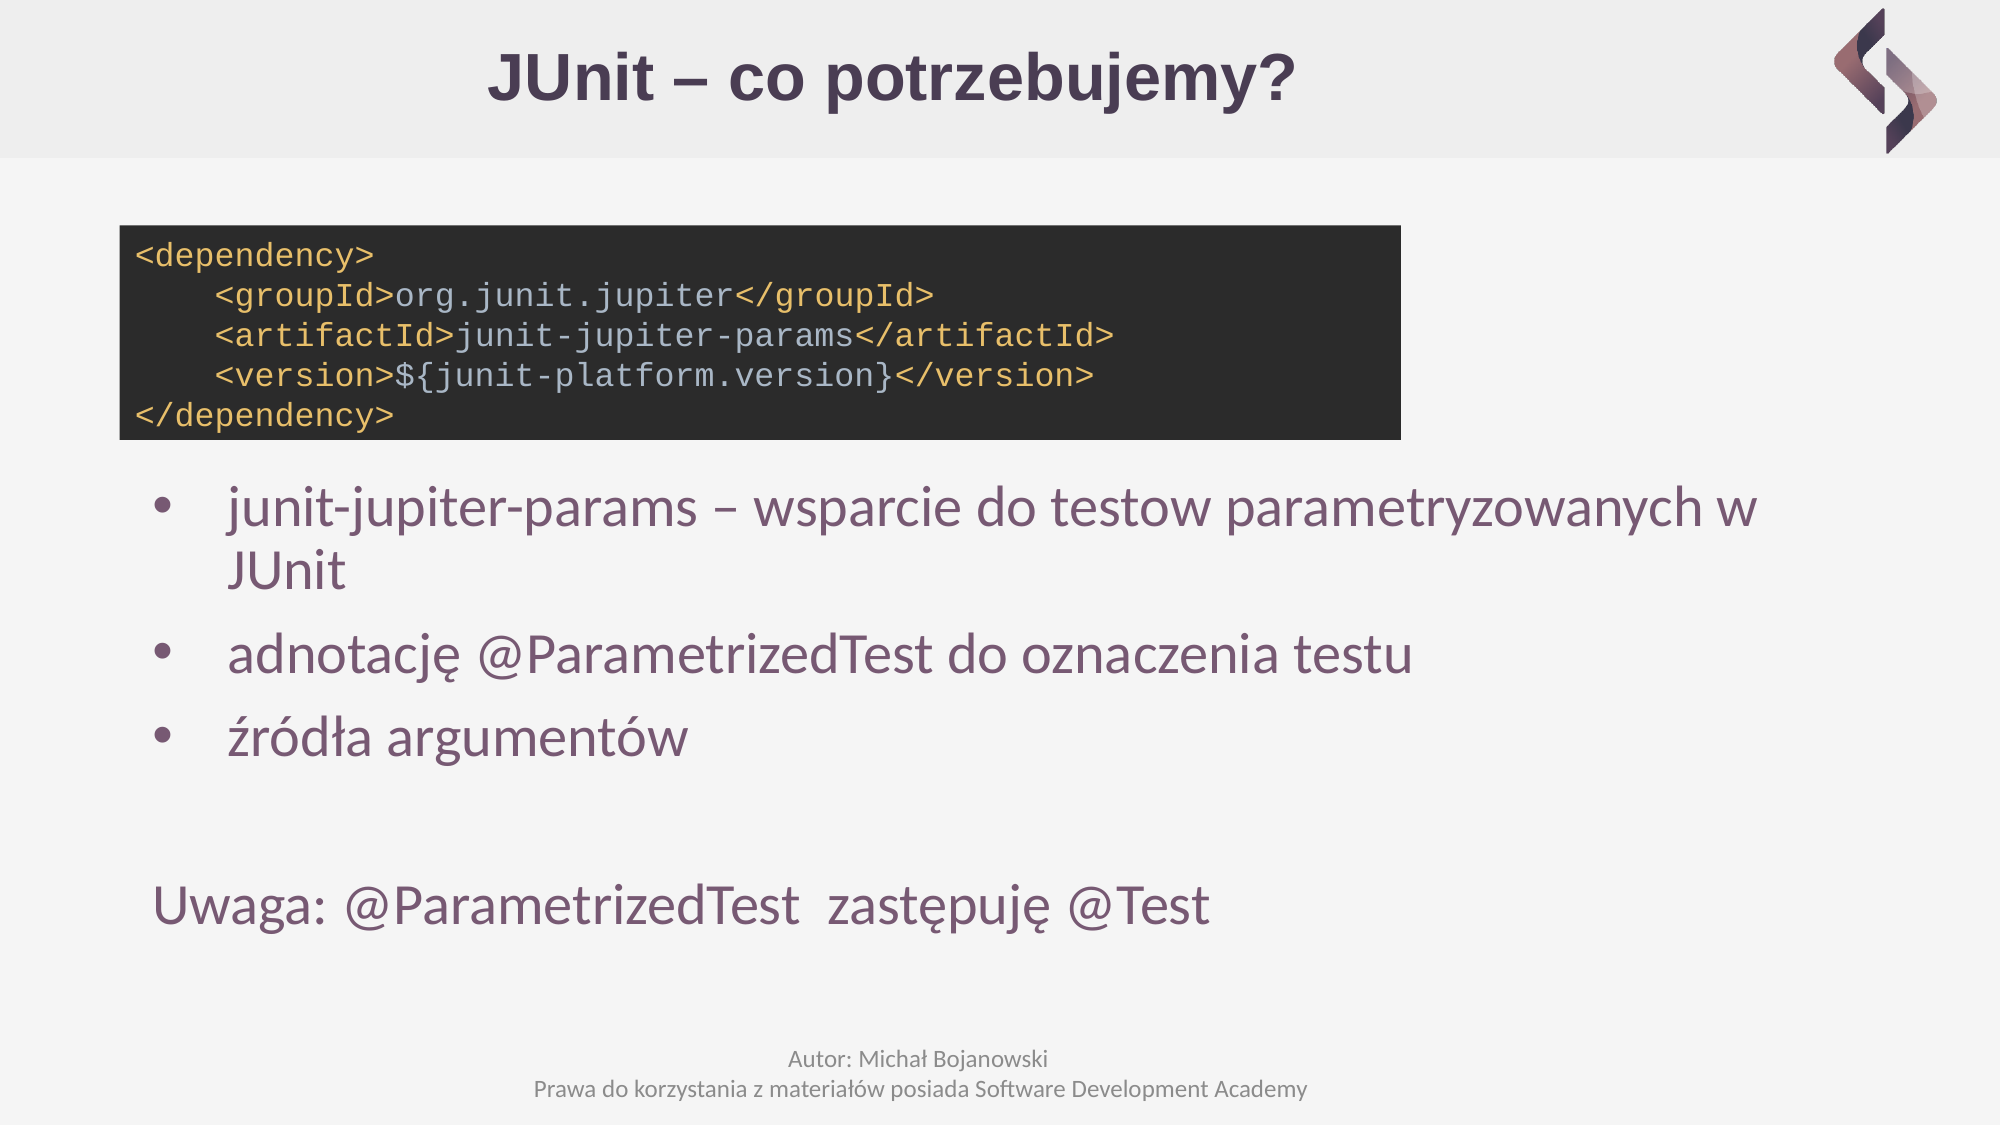

# JUnit – co potrzebujemy?

junit-jupiter-params – wsparcie do testow parametryzowanych w JUnit
adnotację @ParametrizedTest do oznaczenia testu
źródła argumentów

Uwaga: @ParametrizedTest  zastępuję @Test
<dependency>
    <groupId>org.junit.jupiter</groupId>
    <artifactId>junit-jupiter-params</artifactId>
    <version>${junit-platform.version}</version>
</dependency>

Autor: Michał Bojanowski
Prawa do korzystania z materiałów posiada Software Development Academy